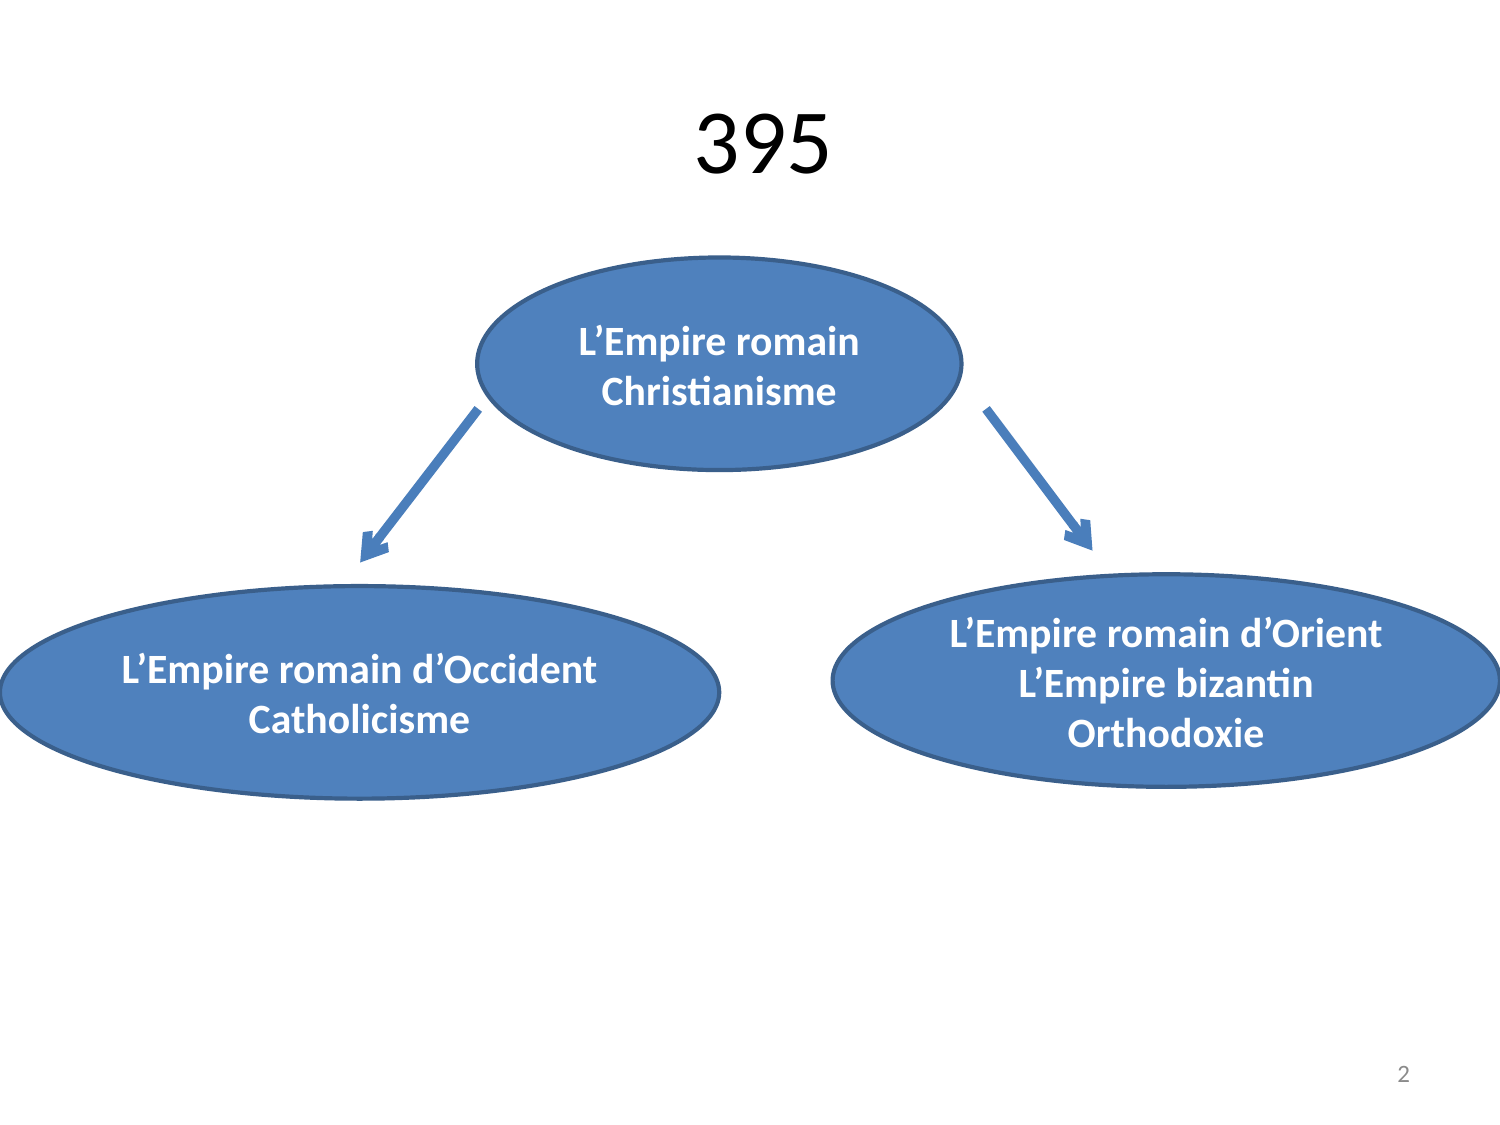

# 395
L’Empire romain
Christianisme

L’Empire romain d’Orient
L’Empire bizantin
Orthodoxie
L’Empire romain d’Occident
Catholicisme
2